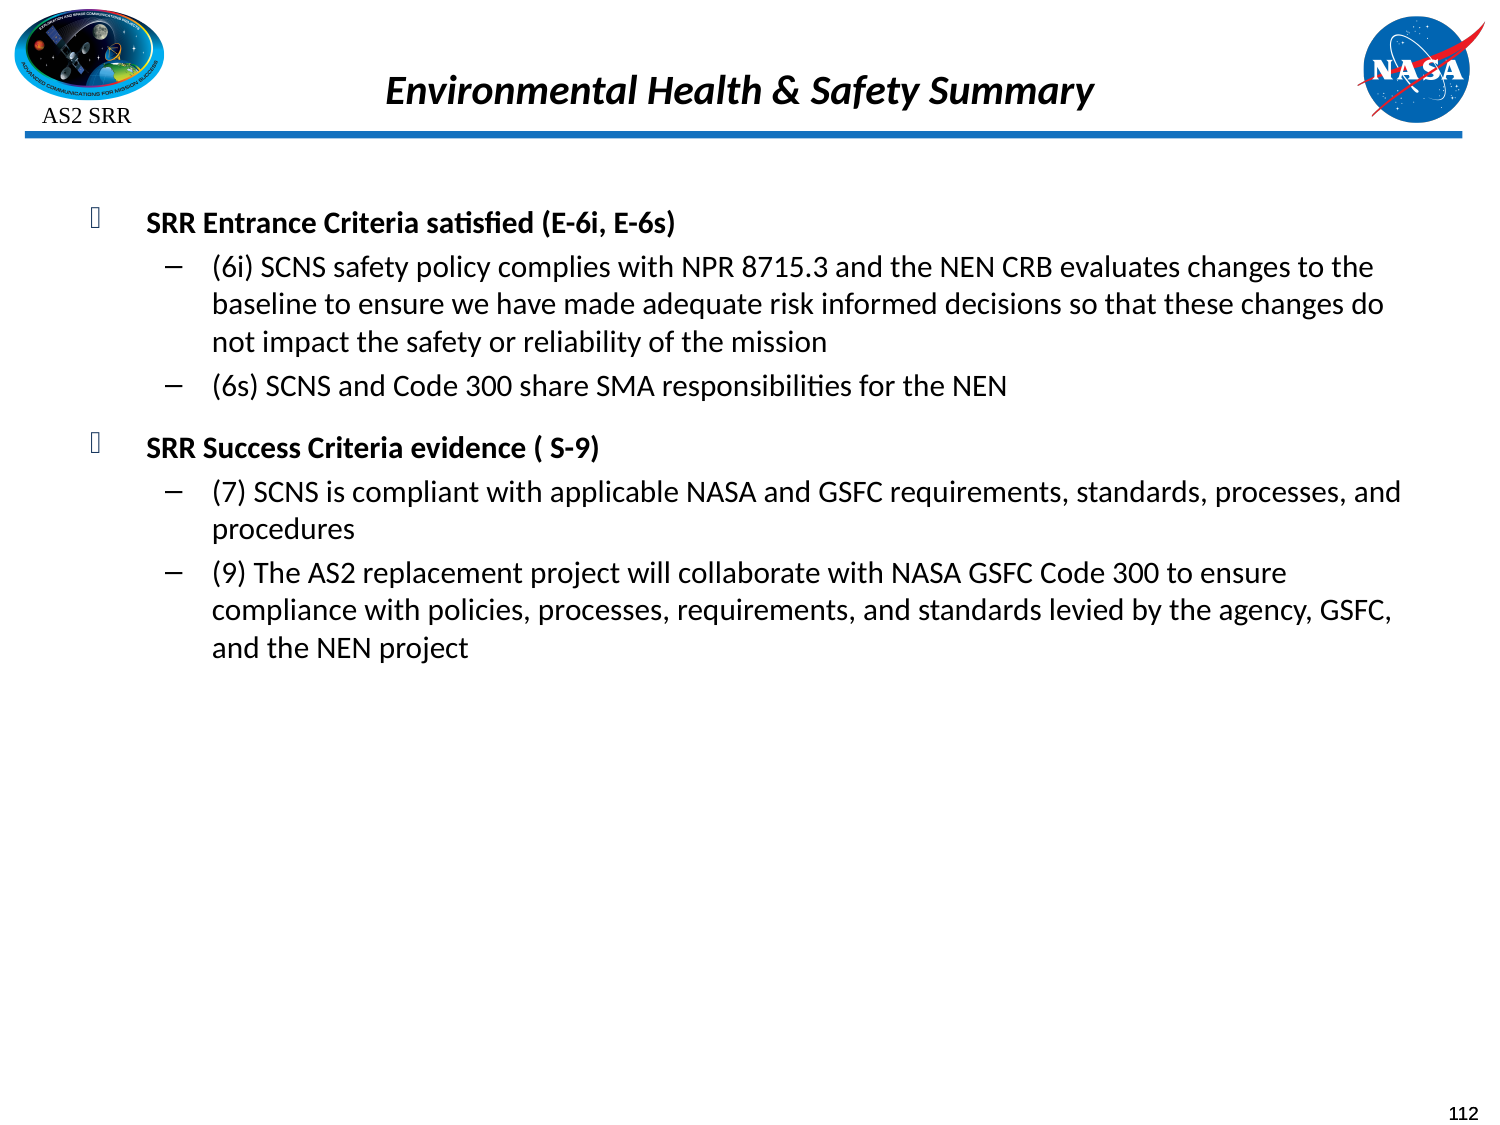

# Environmental Health & Safety Summary
SRR Entrance Criteria satisfied (E-6i, E-6s)
(6i) SCNS safety policy complies with NPR 8715.3 and the NEN CRB evaluates changes to the baseline to ensure we have made adequate risk informed decisions so that these changes do not impact the safety or reliability of the mission
(6s) SCNS and Code 300 share SMA responsibilities for the NEN
SRR Success Criteria evidence ( S-9)
(7) SCNS is compliant with applicable NASA and GSFC requirements, standards, processes, and procedures
(9) The AS2 replacement project will collaborate with NASA GSFC Code 300 to ensure compliance with policies, processes, requirements, and standards levied by the agency, GSFC, and the NEN project